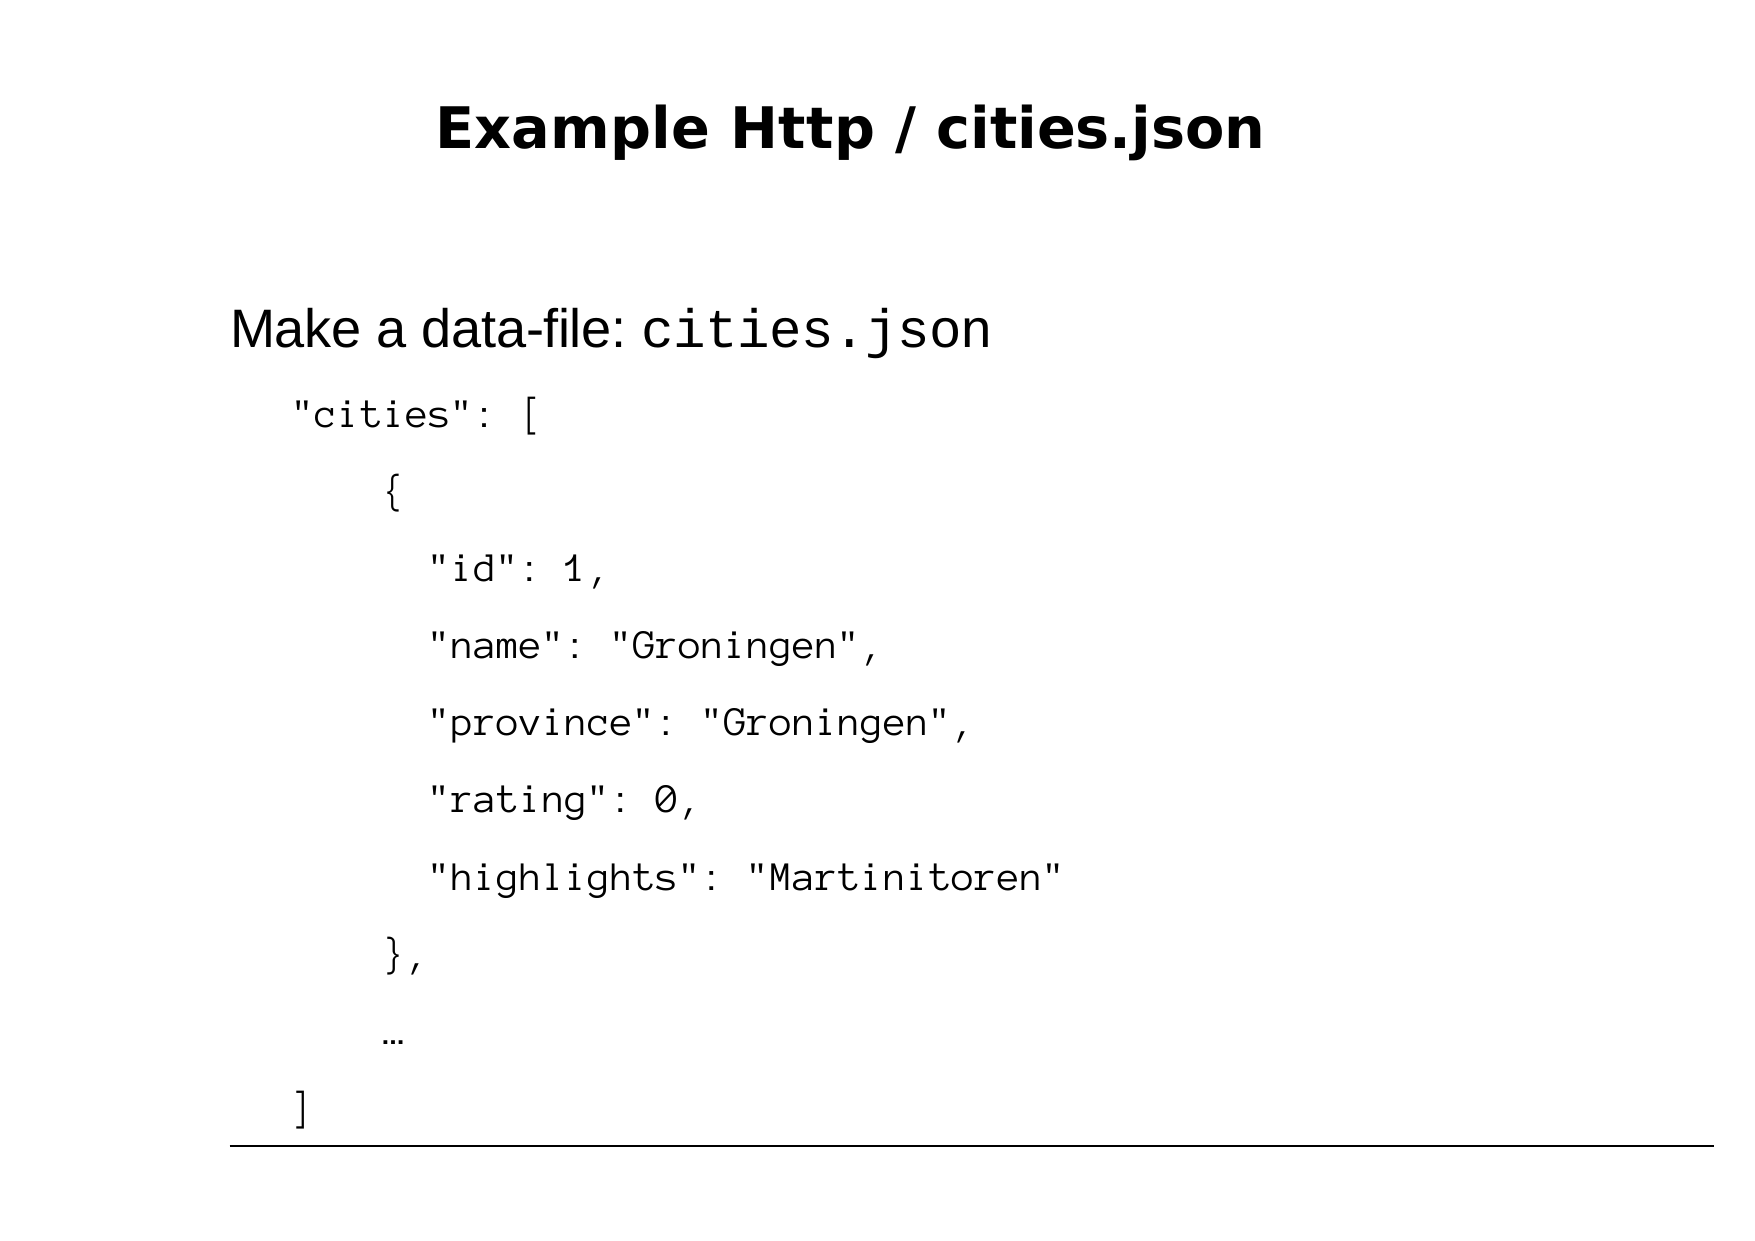

Example Http / cities.json
Make a data-file: cities.json
"cities": [
    {
      "id": 1,
      "name": "Groningen",
      "province": "Groningen",
      "rating": 0,
      "highlights": "Martinitoren"
    },
    …
]